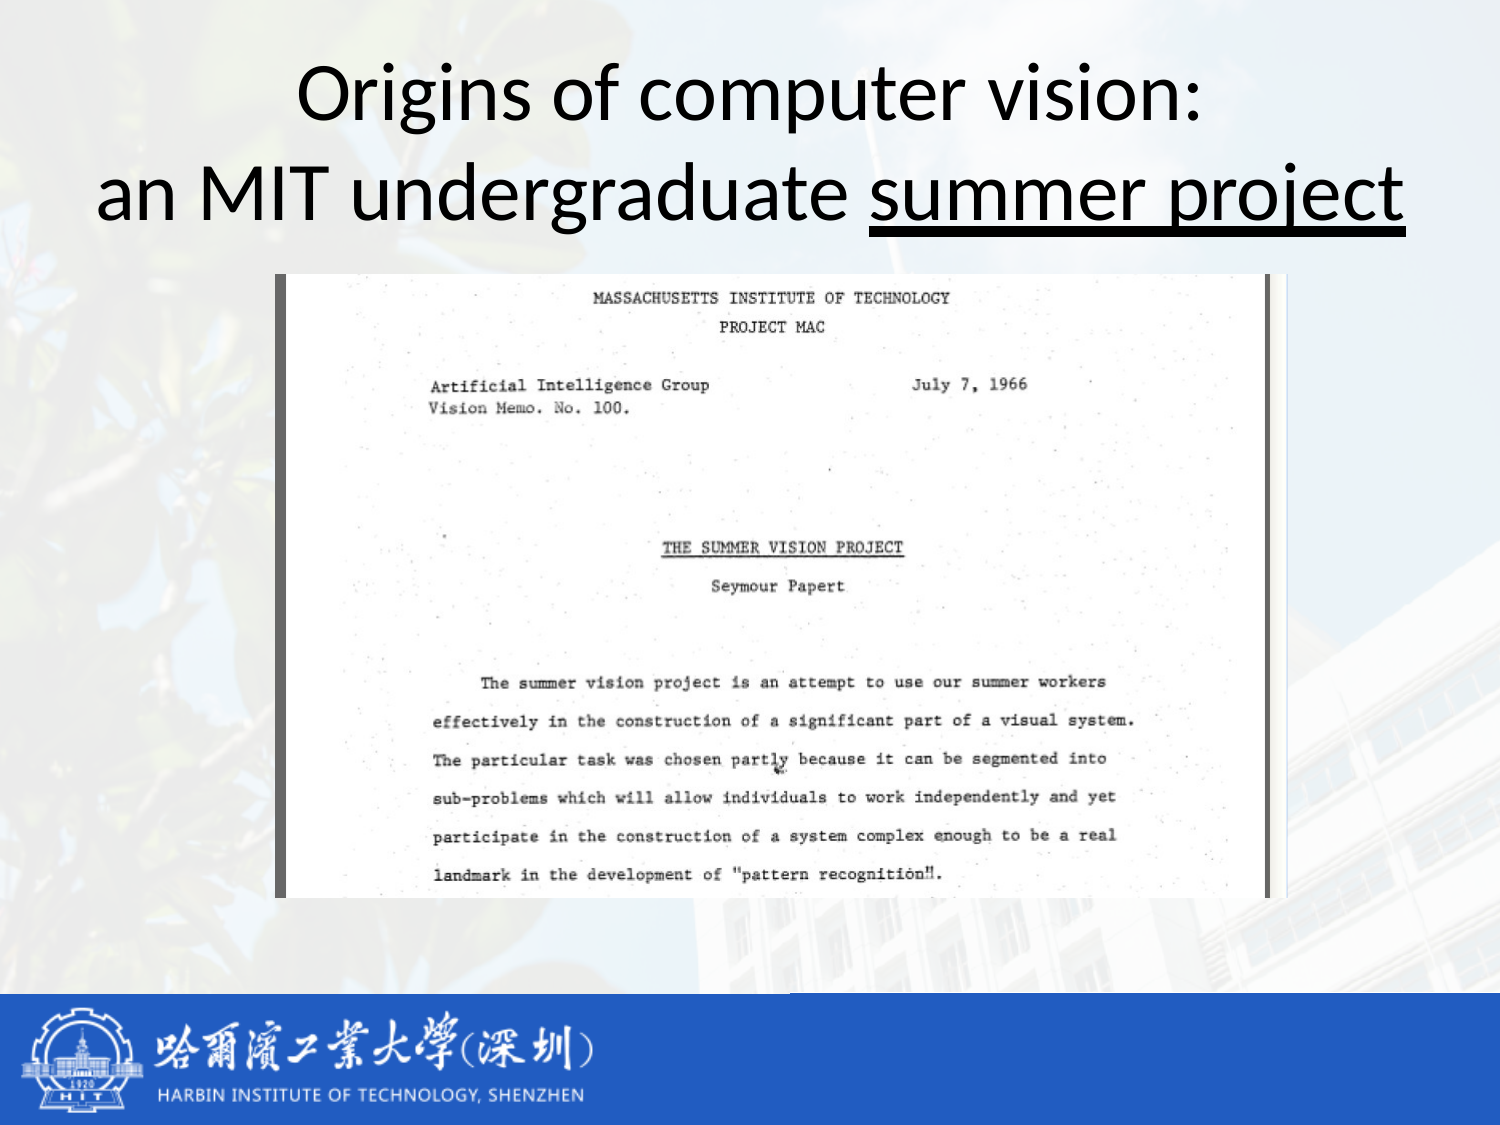

# Origins of computer vision:
an MIT undergraduate summer project